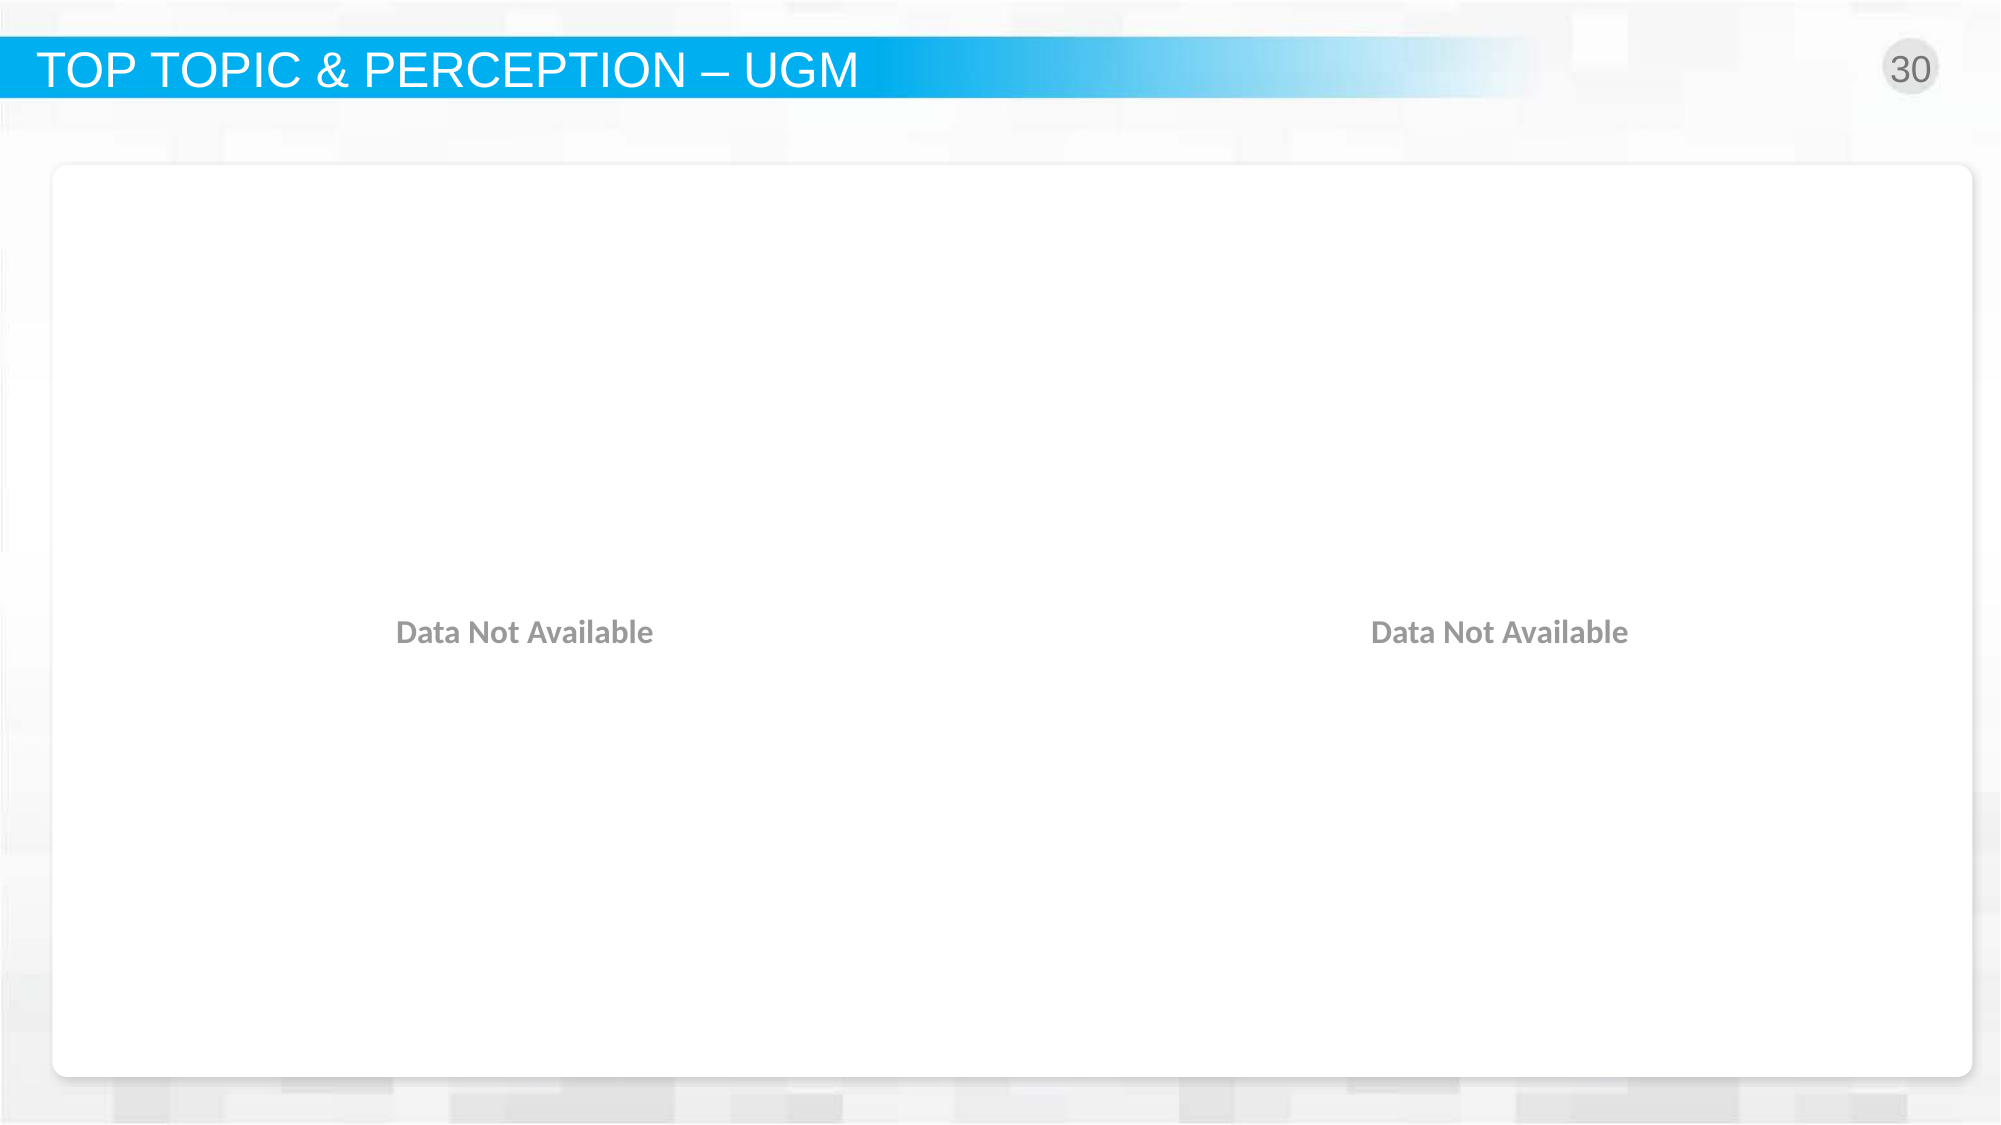

TOP TOPIC & PERCEPTION – UGM
30

Data Not Available
Data Not Available